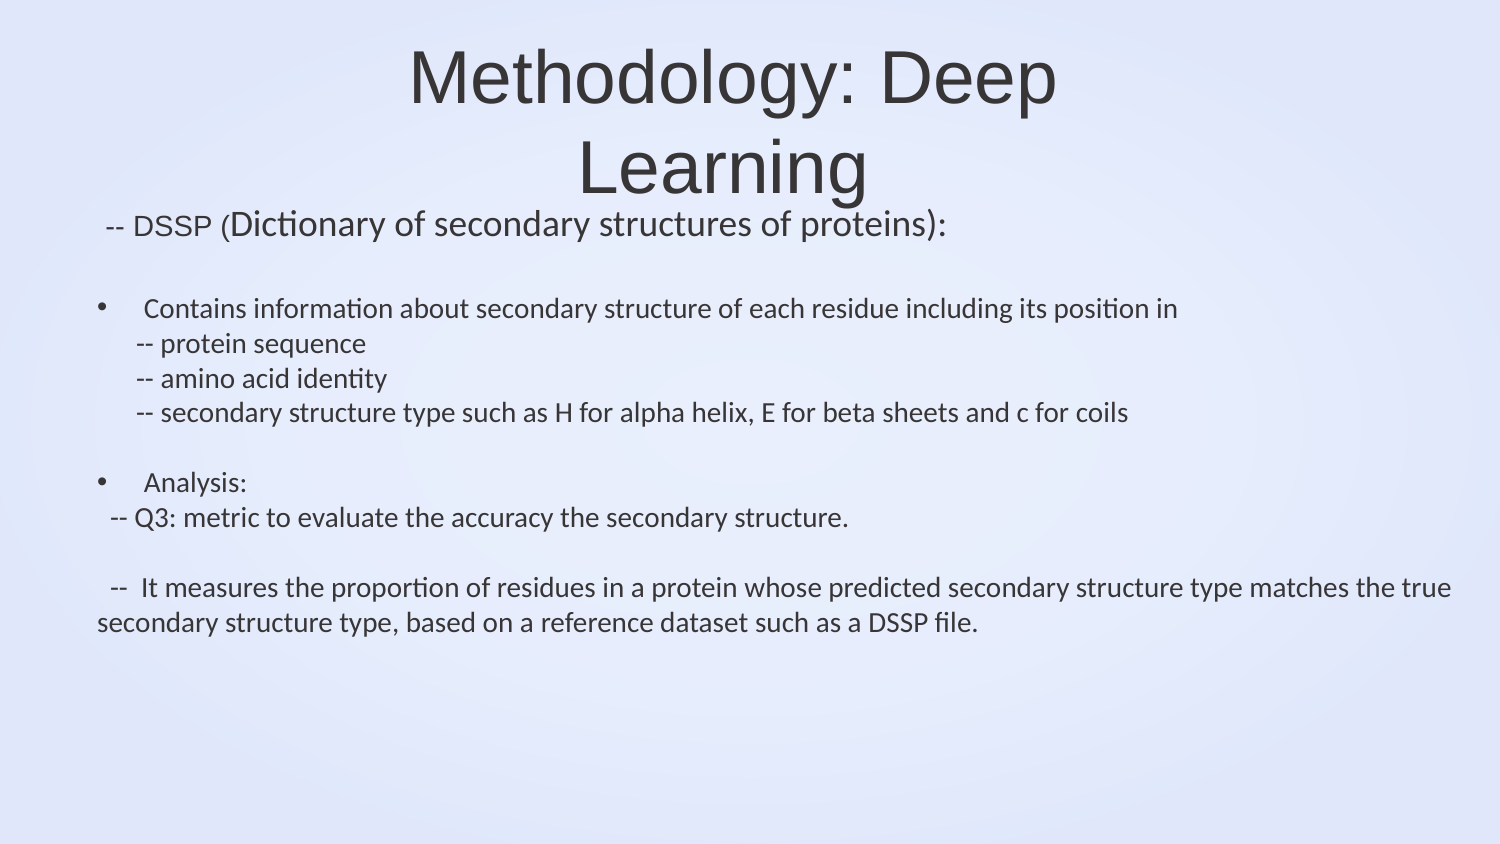

Methodology: Deep Learning
 -- DSSP (Dictionary of secondary structures of proteins):

Contains information about secondary structure of each residue including its position in
      -- protein sequence
      -- amino acid identity
      -- secondary structure type such as H for alpha helix, E for beta sheets and c for coils

Analysis:
  -- Q3: metric to evaluate the accuracy the secondary structure.

  --  It measures the proportion of residues in a protein whose predicted secondary structure type matches the true secondary structure type, based on a reference dataset such as a DSSP file.